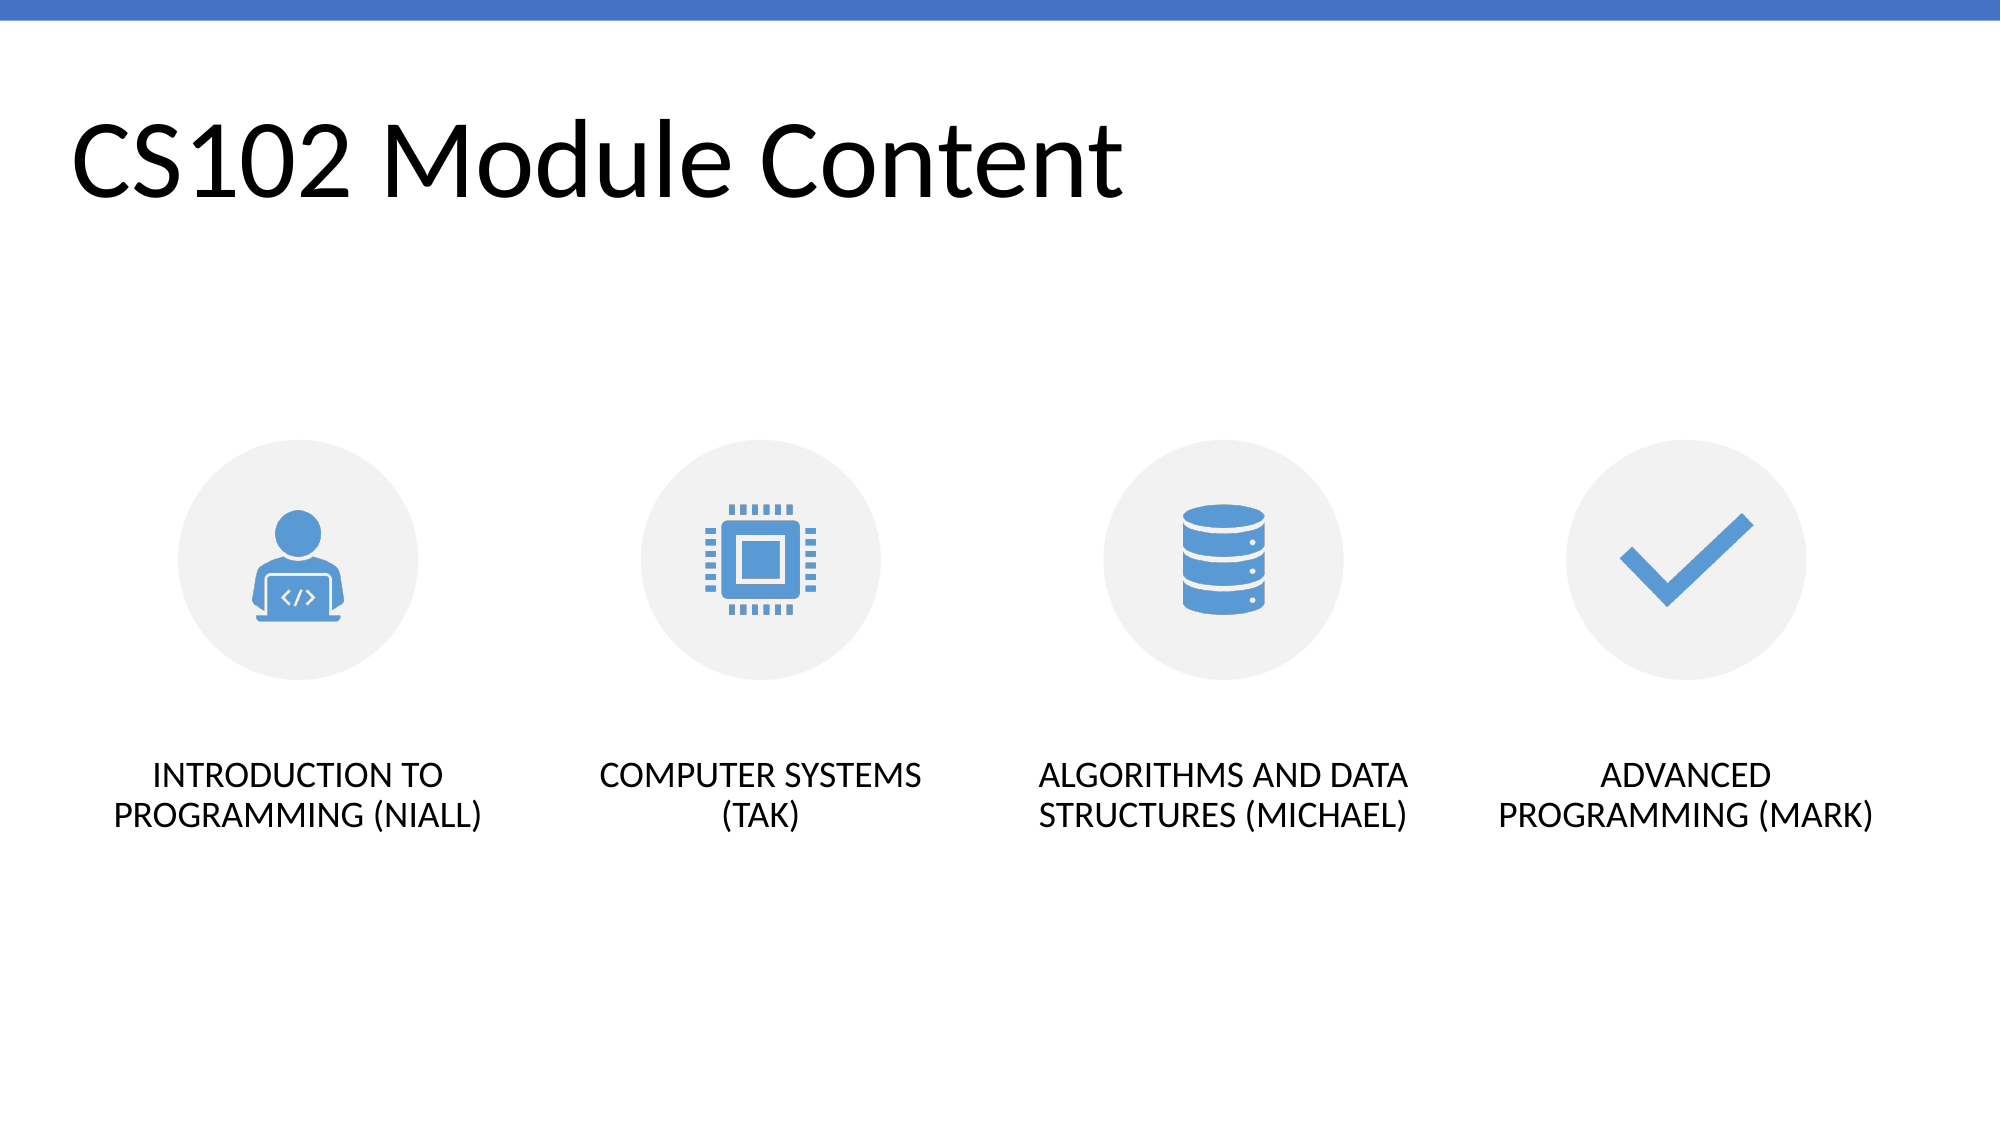

# CS102 Module Content
Introduction to Programming (Niall)
Computer systems (Tak)
Algorithms and Data Structures (Michael)
Advanced Programming (Mark)